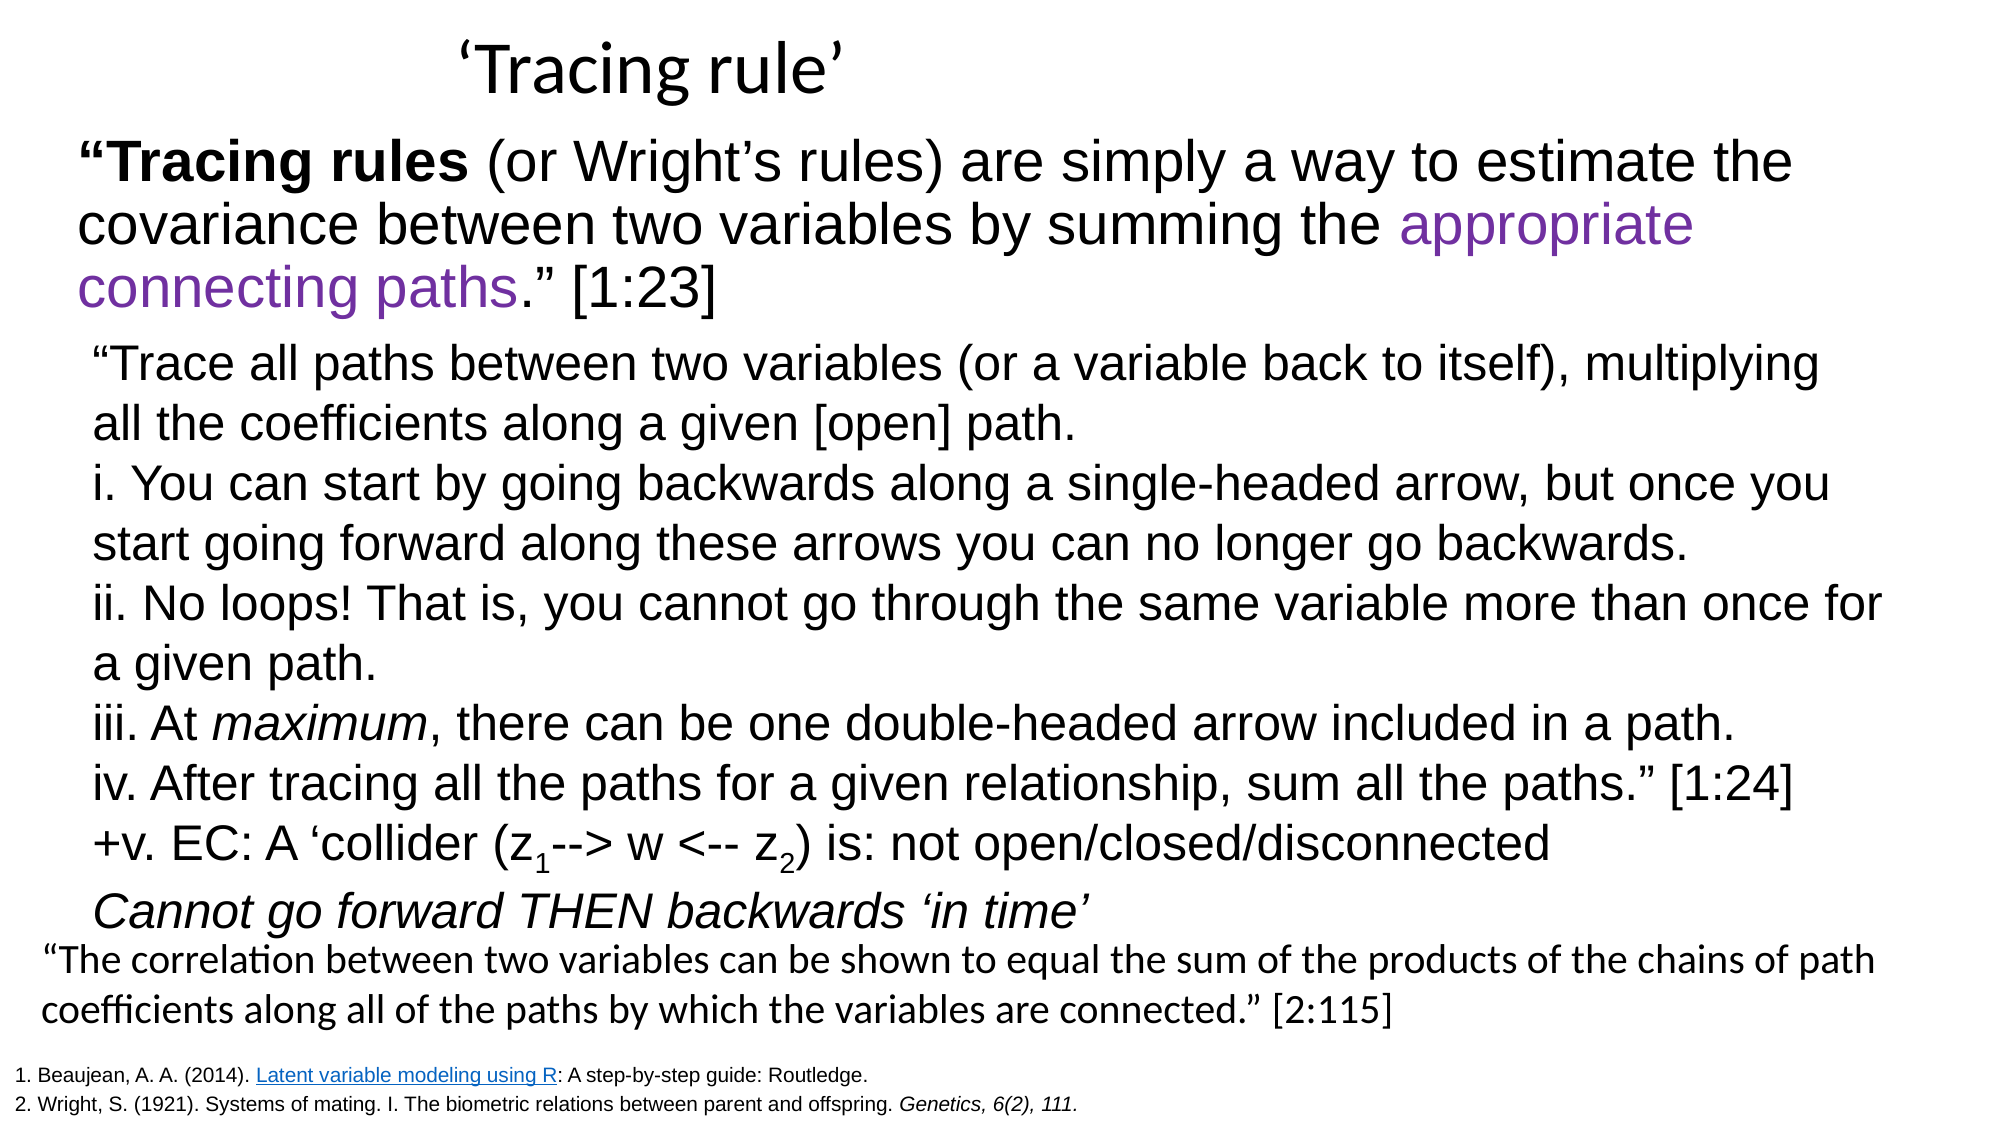

# ‘Tracing rule’
“Tracing rules (or Wright’s rules) are simply a way to estimate the covariance between two variables by summing the appropriate connecting paths.” [1:23]

“Trace all paths between two variables (or a variable back to itself), multiplying all the coefficients along a given [open] path.
i. You can start by going backwards along a single-headed arrow, but once you start going forward along these arrows you can no longer go backwards.
ii. No loops! That is, you cannot go through the same variable more than once for a given path.
iii. At maximum, there can be one double-headed arrow included in a path.
iv. After tracing all the paths for a given relationship, sum all the paths.” [1:24]
+v. EC: A ‘collider (z1--> w <-- z2) is: not open/closed/disconnected
Cannot go forward THEN backwards ‘in time’
“The correlation between two variables can be shown to equal the sum of the products of the chains of path coefficients along all of the paths by which the variables are connected.” [2:115]
1. Beaujean, A. A. (2014). Latent variable modeling using R: A step-by-step guide: Routledge.
2. Wright, S. (1921). Systems of mating. I. The biometric relations between parent and offspring. Genetics, 6(2), 111.